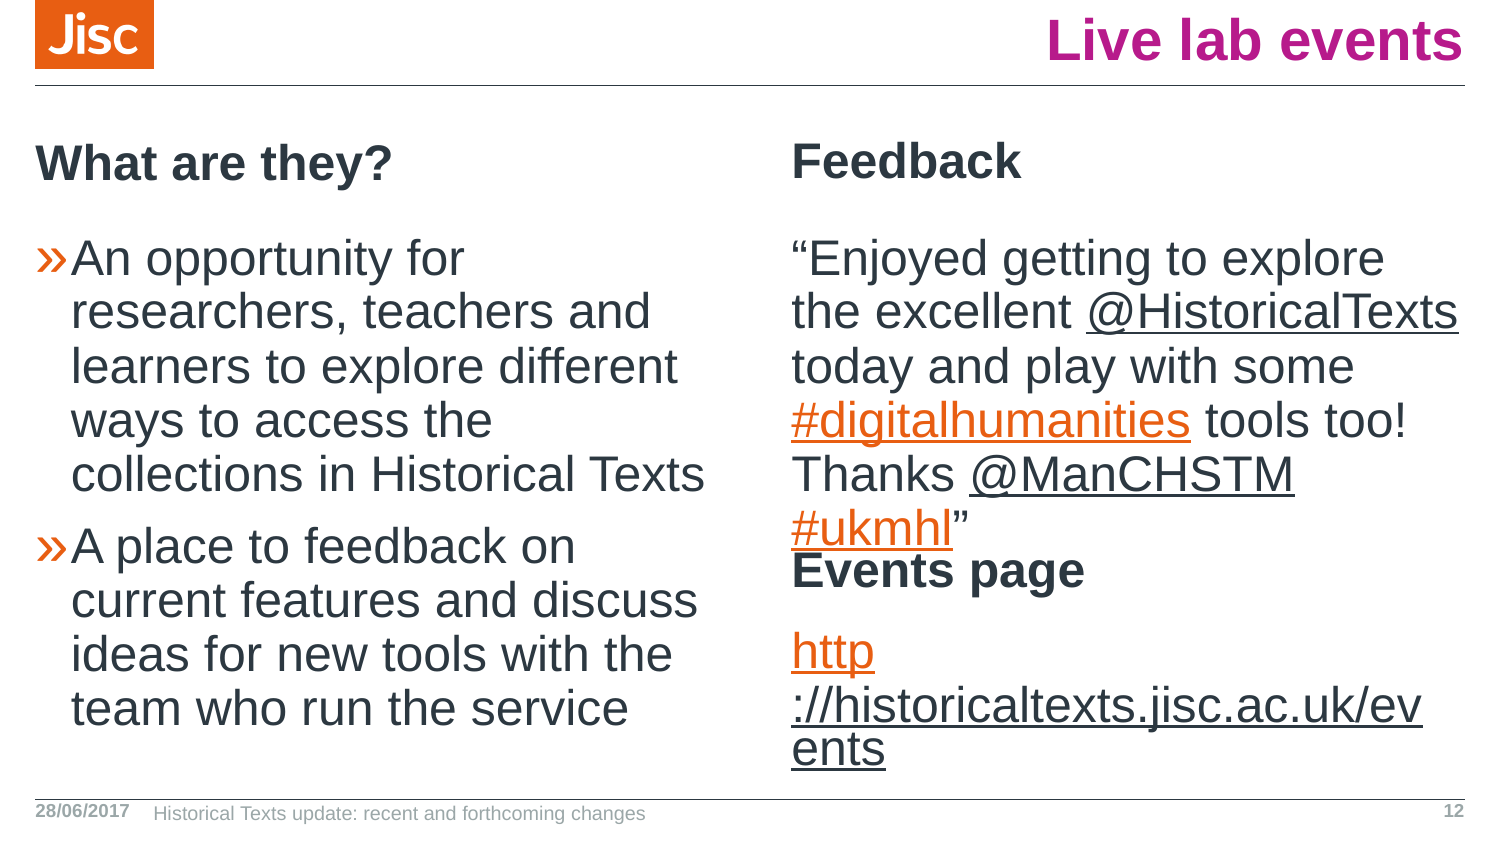

# Live lab events
Feedback
What are they?
An opportunity for researchers, teachers and learners to explore different ways to access the collections in Historical Texts
A place to feedback on current features and discuss ideas for new tools with the team who run the service
“Enjoyed getting to explore the excellent @HistoricalTexts today and play with some #digitalhumanities tools too! Thanks @ManCHSTM #ukmhl”
Events page
http://historicaltexts.jisc.ac.uk/events
28/06/2017
Historical Texts update: recent and forthcoming changes
12